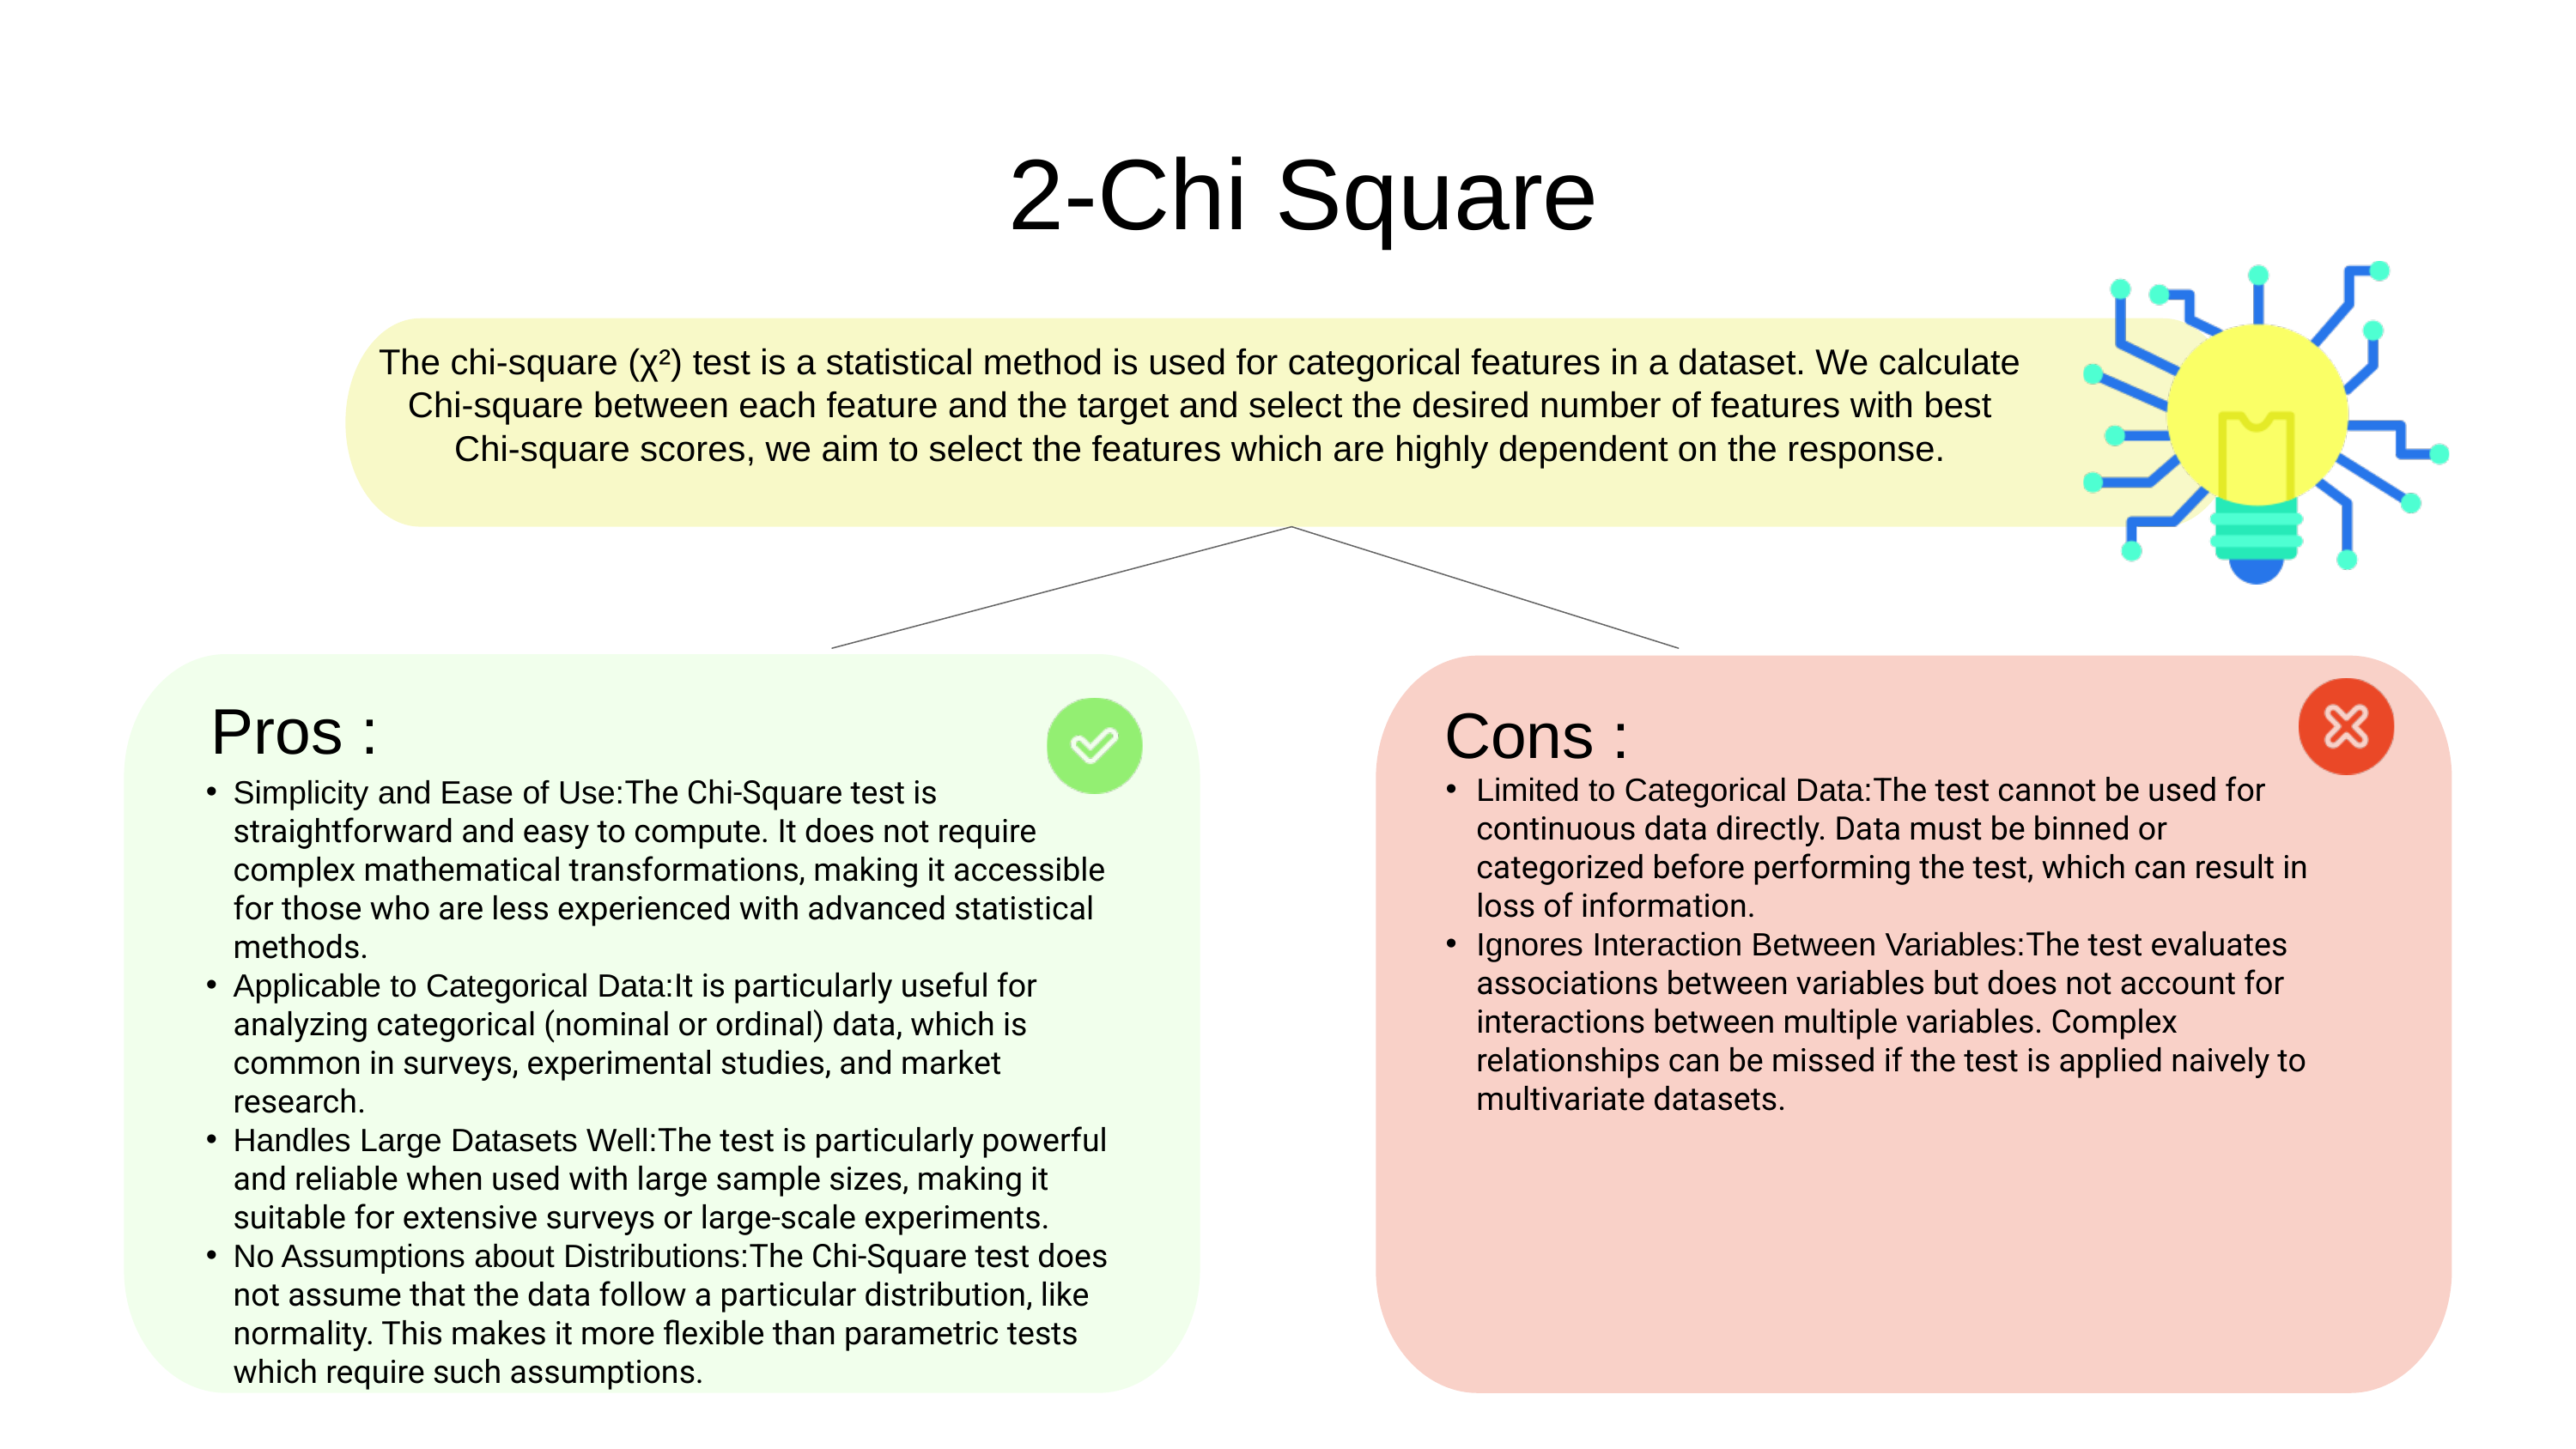

2-Chi Square

The chi-square (χ²) test is a statistical method is used for categorical features in a dataset. We calculate Chi-square between each feature and the target and select the desired number of features with best Chi-square scores, we aim to select the features which are highly dependent on the response.

Pros :
Cons :

Limited to Categorical Data:The test cannot be used for continuous data directly. Data must be binned or categorized before performing the test, which can result in loss of information.
Ignores Interaction Between Variables:The test evaluates associations between variables but does not account for interactions between multiple variables. Complex relationships can be missed if the test is applied naively to multivariate datasets.

Simplicity and Ease of Use:The Chi-Square test is straightforward and easy to compute. It does not require complex mathematical transformations, making it accessible for those who are less experienced with advanced statistical methods.
Applicable to Categorical Data:It is particularly useful for analyzing categorical (nominal or ordinal) data, which is common in surveys, experimental studies, and market research.
Handles Large Datasets Well:The test is particularly powerful and reliable when used with large sample sizes, making it suitable for extensive surveys or large-scale experiments.
No Assumptions about Distributions:The Chi-Square test does not assume that the data follow a particular distribution, like normality. This makes it more flexible than parametric tests which require such assumptions.